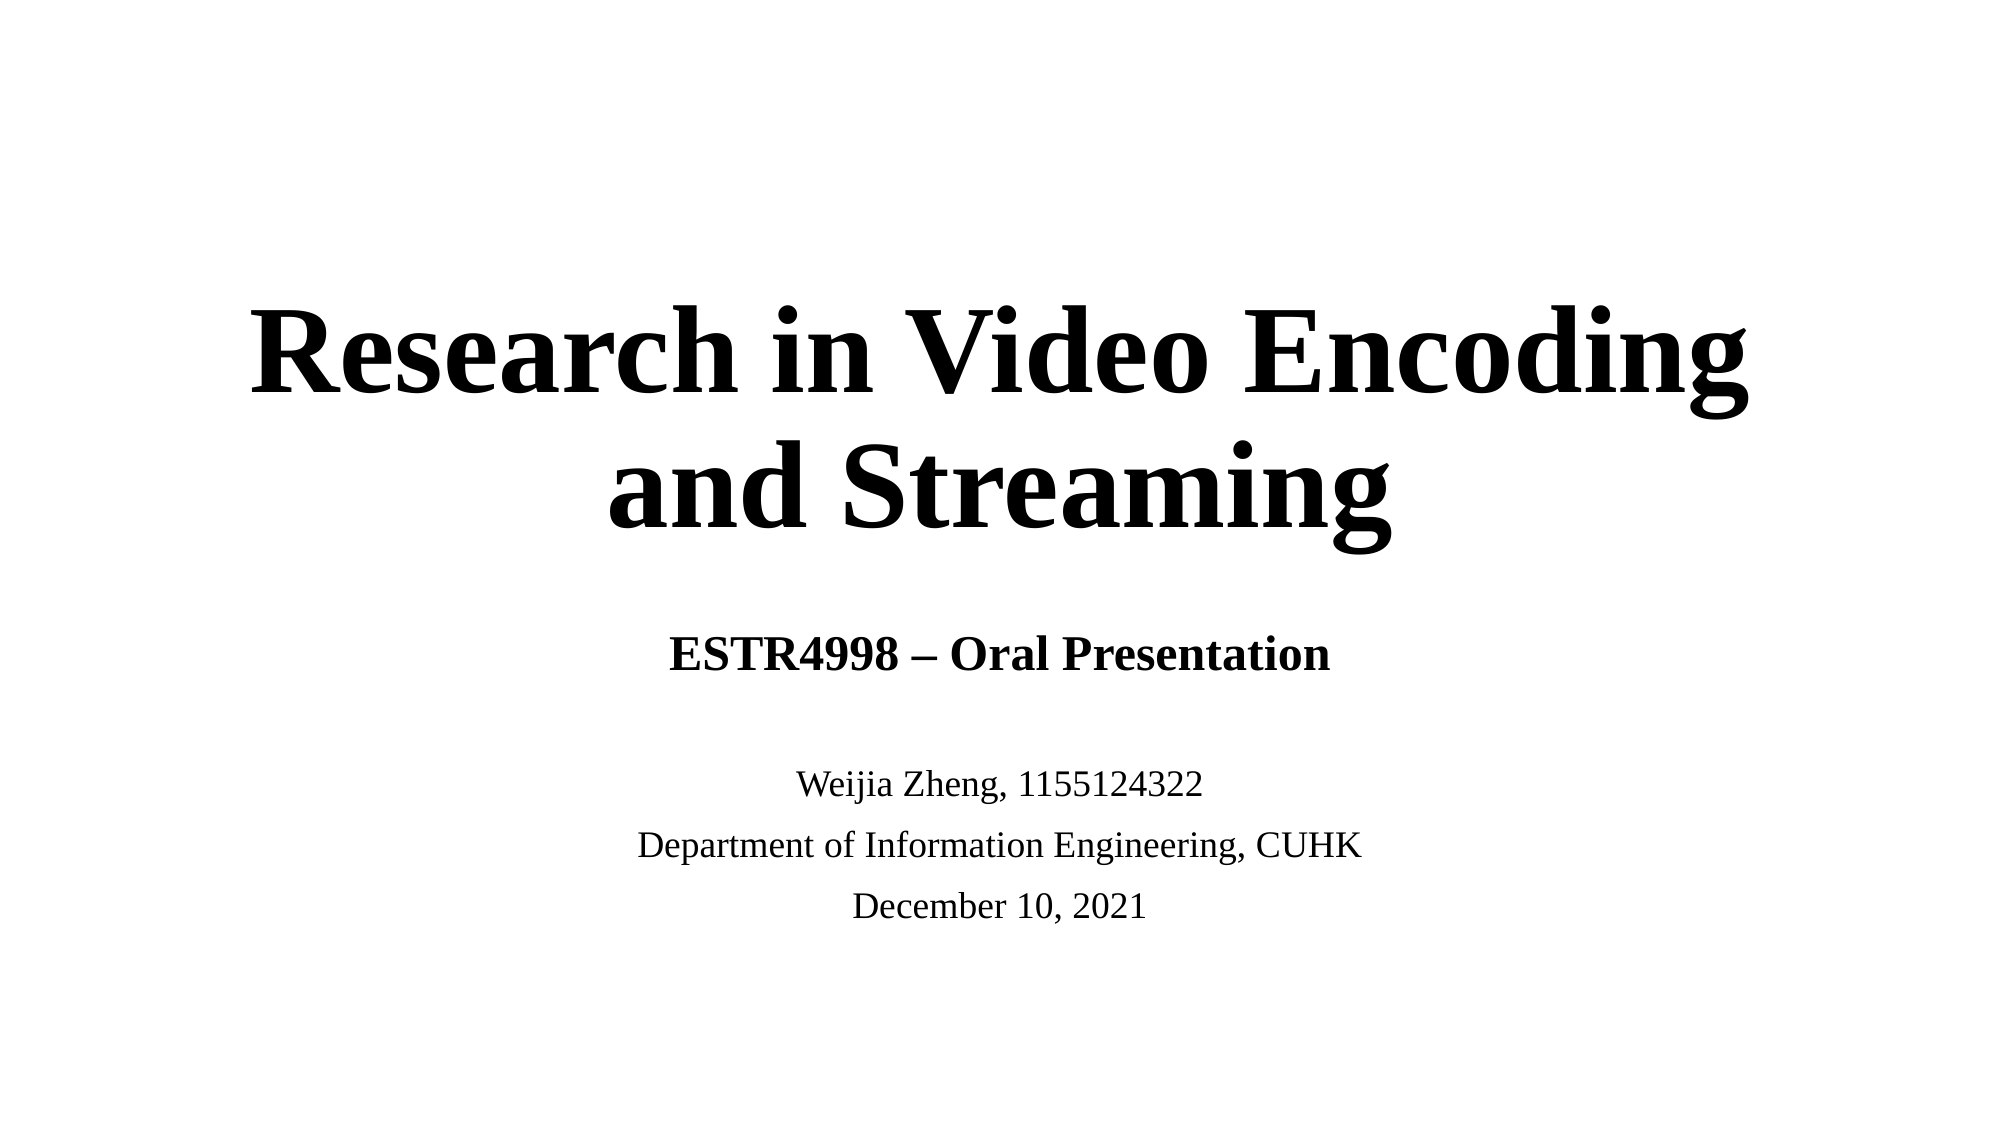

# Research in Video Encoding and Streaming
ESTR4998 – Oral Presentation

Weijia Zheng, 1155124322
Department of Information Engineering, CUHK
December 10, 2021